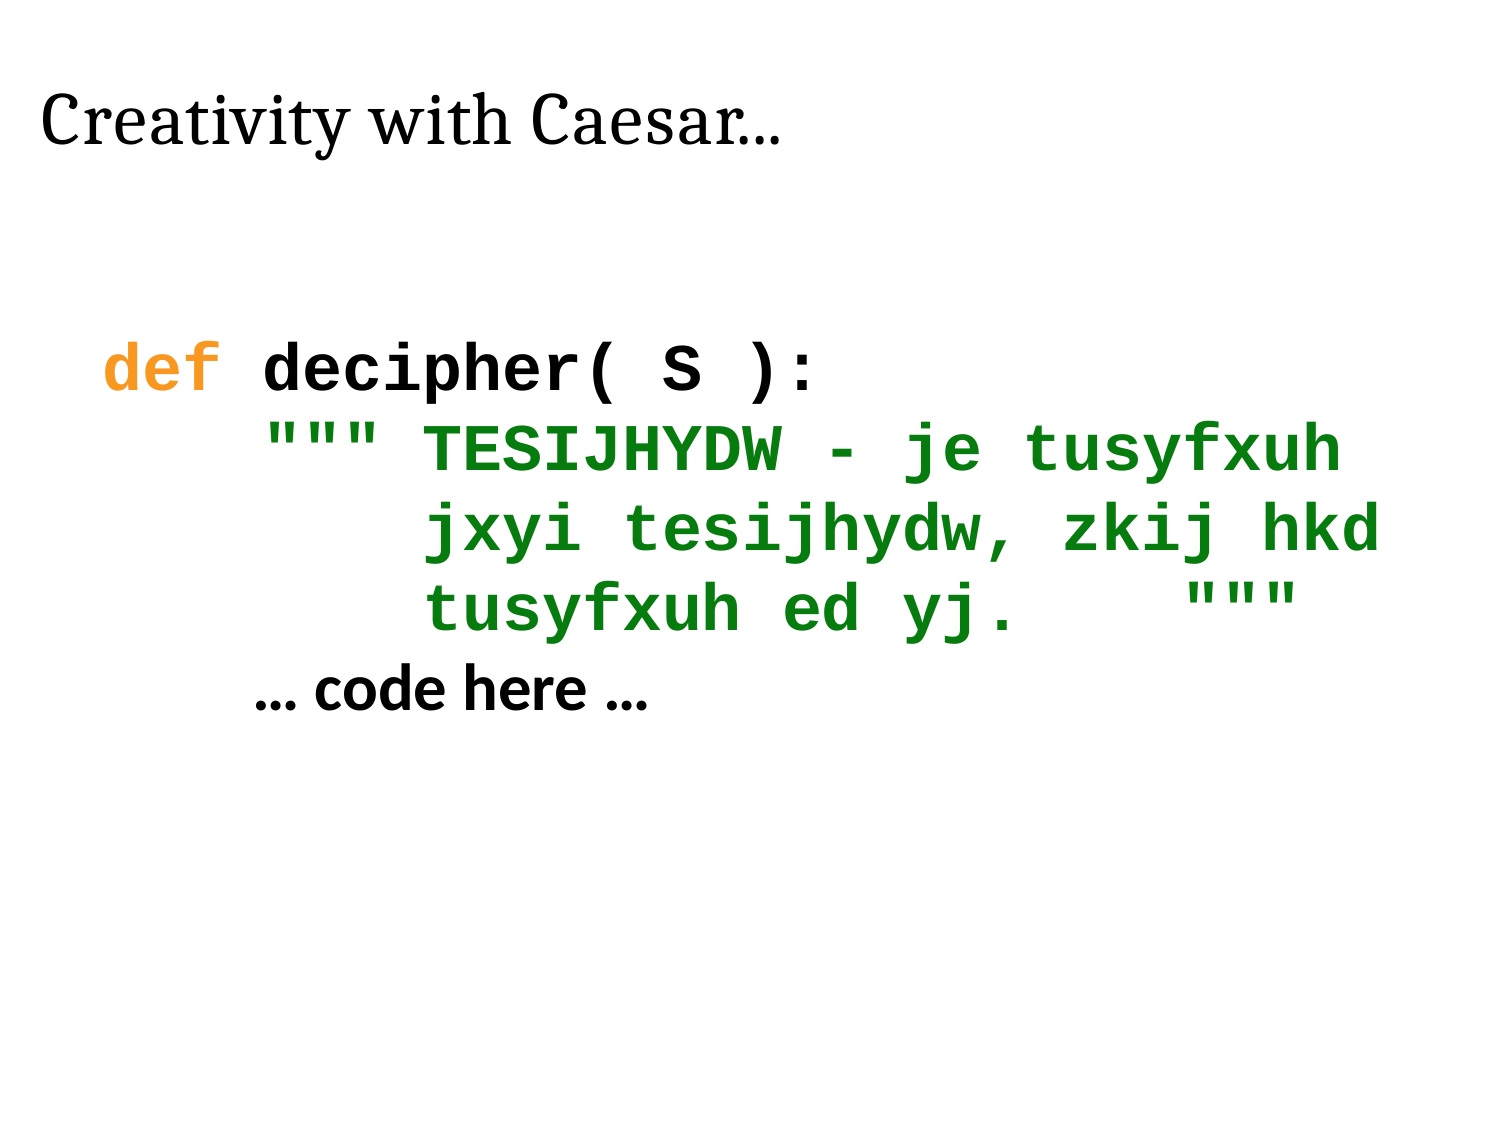

Creativity with Caesar...
def decipher( S ):
    """ TESIJHYDW - je tusyfxuh
        jxyi tesijhydw, zkij hkd
        tusyfxuh ed yj.    """
	… code here …